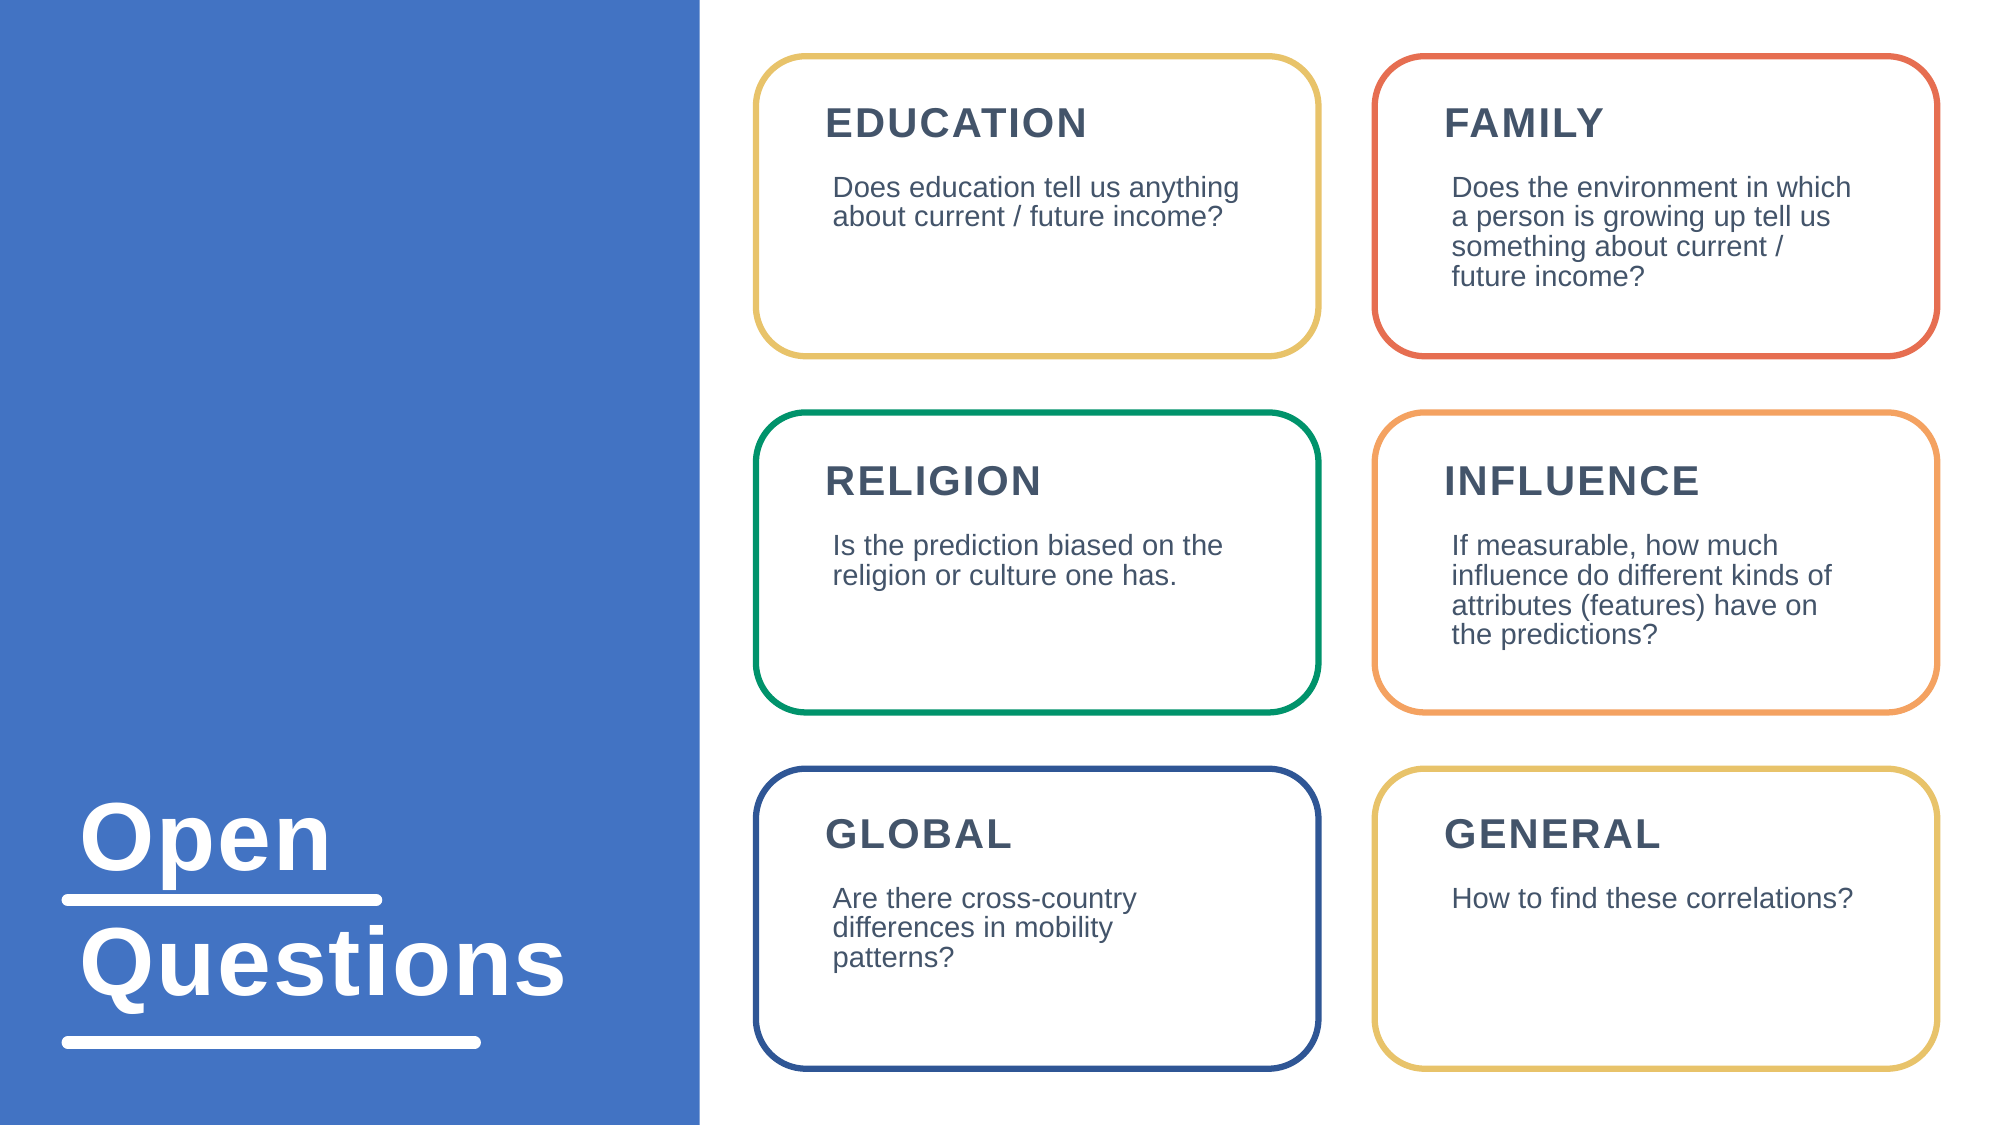

Education
Family
Does education tell us anything about current / future income?
Does the environment in which a person is growing up tell us something about current / future income?
Religion
Influence
Is the prediction biased on the religion or culture one has.
If measurable, how much influence do different kinds of attributes (features) have on the predictions?
# Open Questions
Global
General
Are there cross-country differences in mobility patterns?
How to find these correlations?